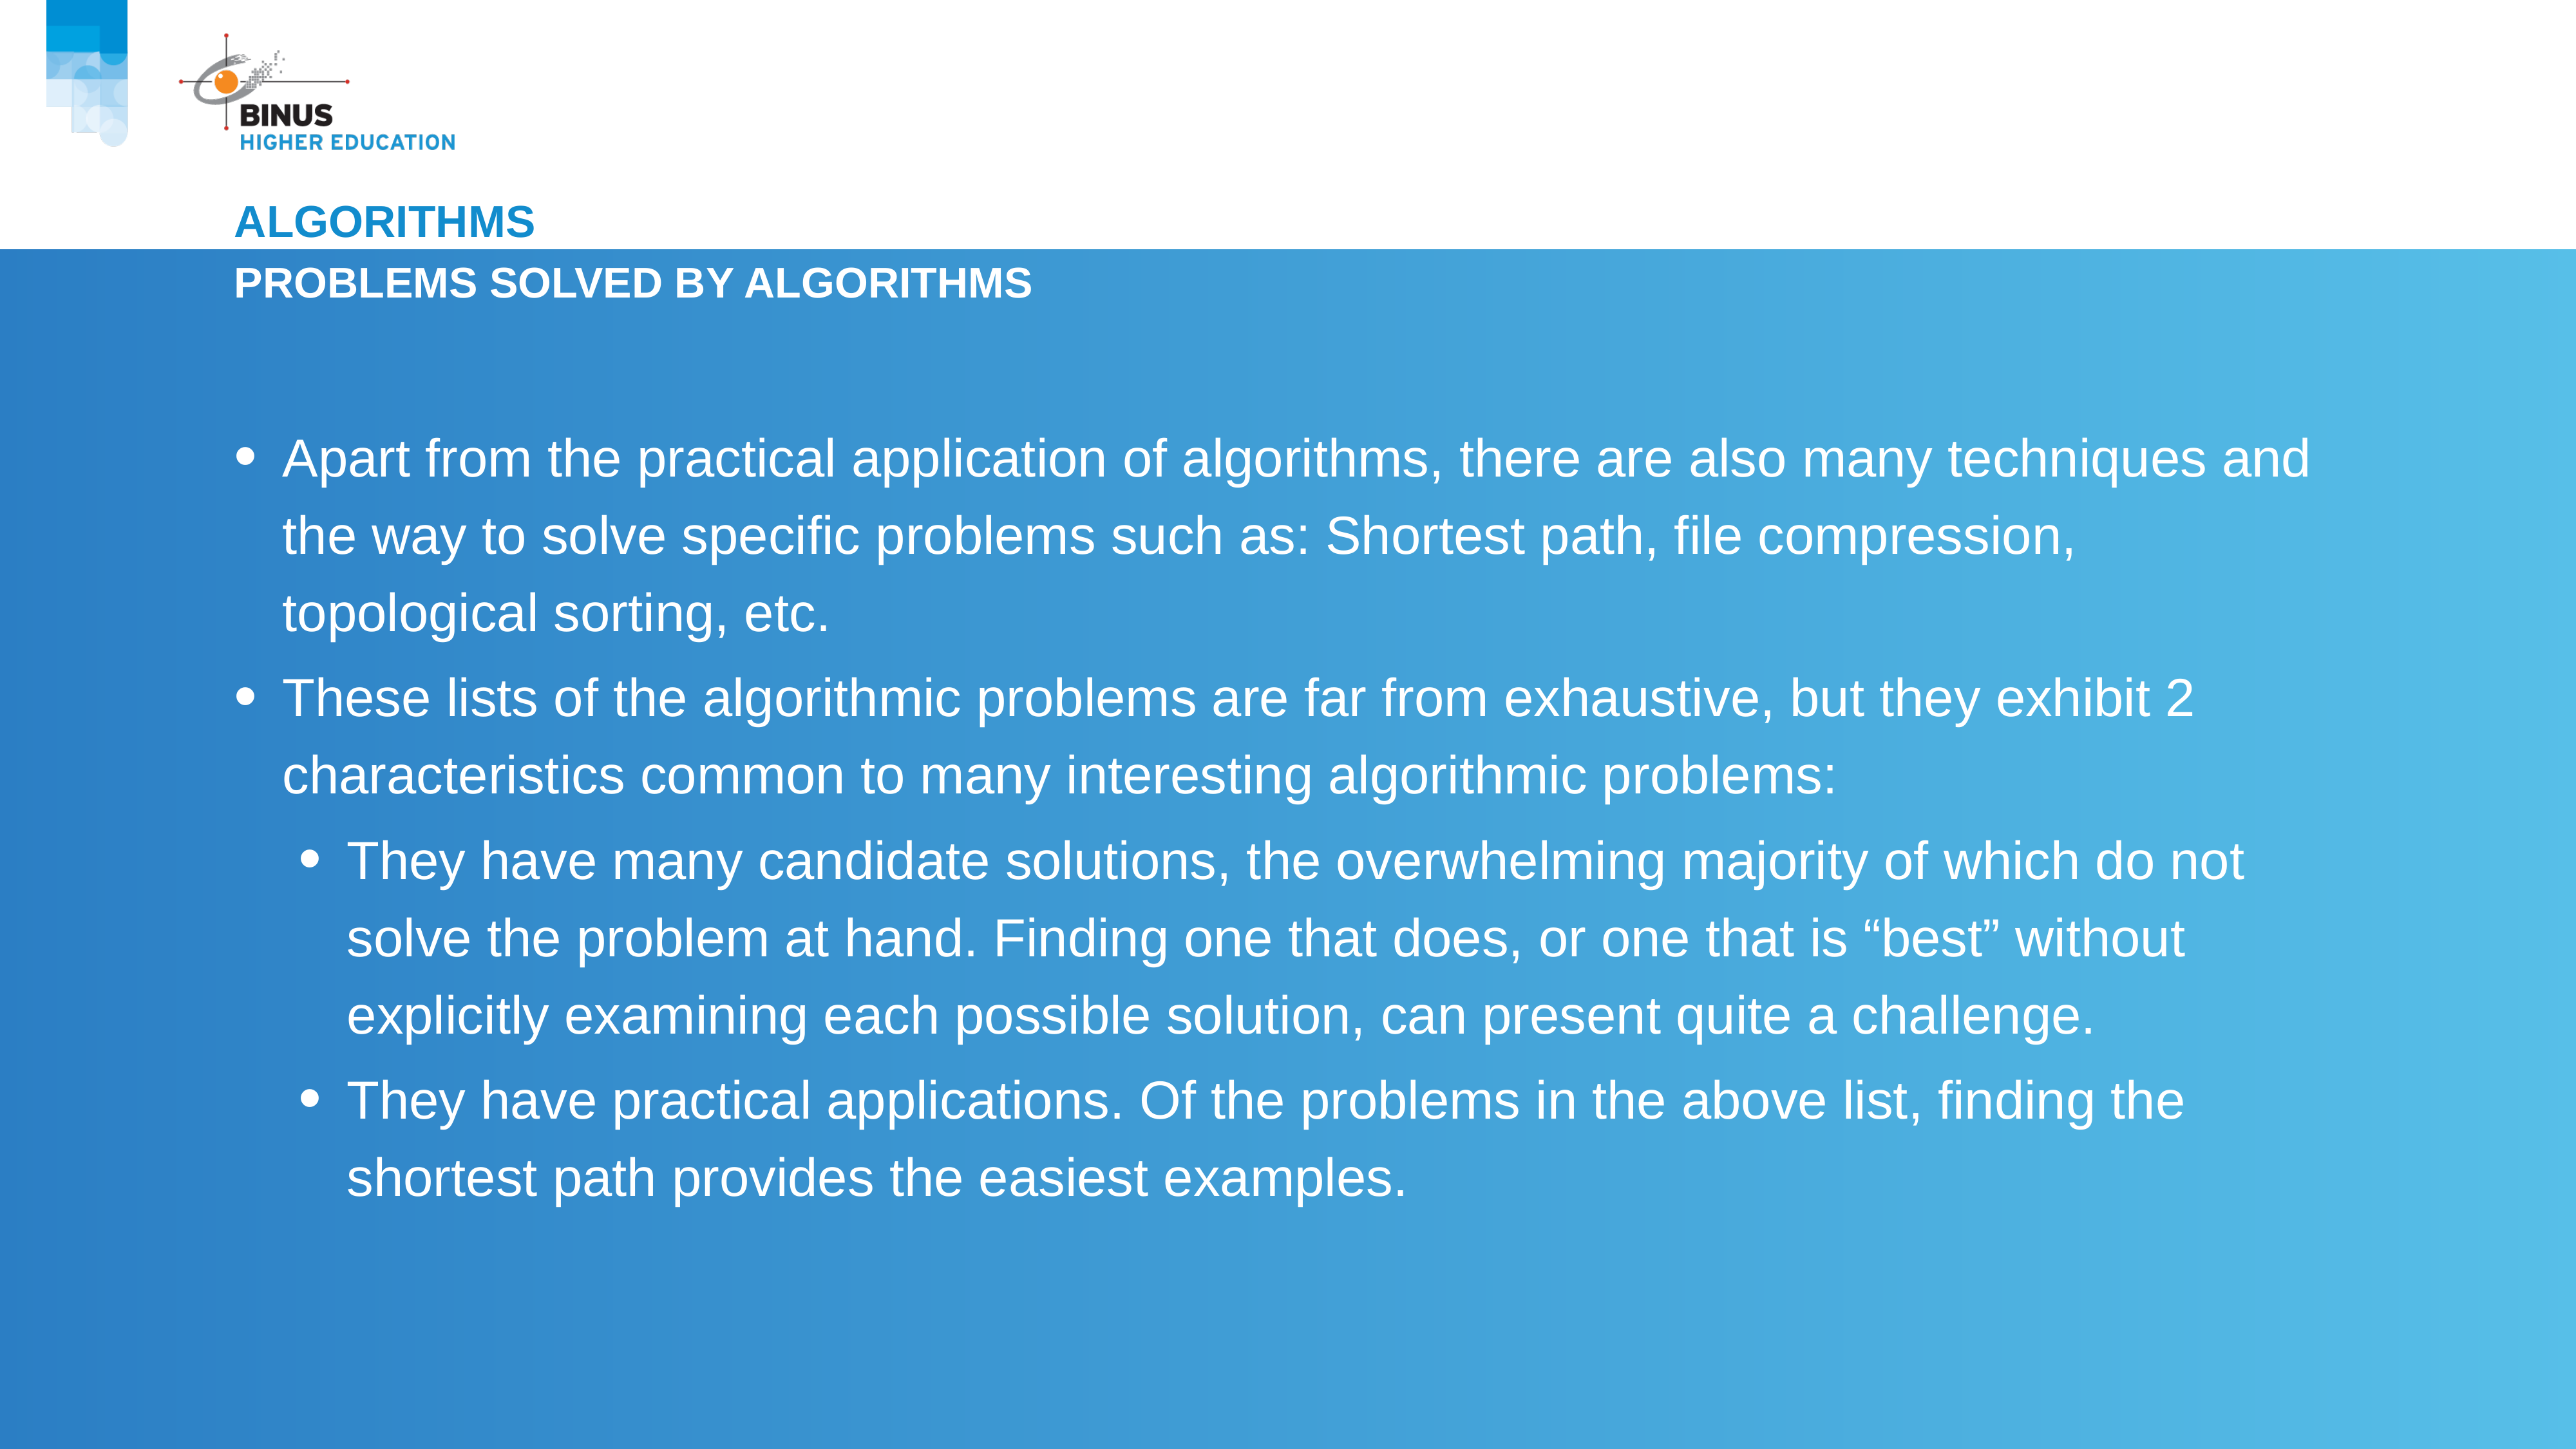

# Algorithms
Problems solved by algorithms
Apart from the practical application of algorithms, there are also many techniques and the way to solve specific problems such as: Shortest path, file compression, topological sorting, etc.
These lists of the algorithmic problems are far from exhaustive, but they exhibit 2 characteristics common to many interesting algorithmic problems:
They have many candidate solutions, the overwhelming majority of which do not solve the problem at hand. Finding one that does, or one that is “best” without explicitly examining each possible solution, can present quite a challenge.
They have practical applications. Of the problems in the above list, finding the shortest path provides the easiest examples.